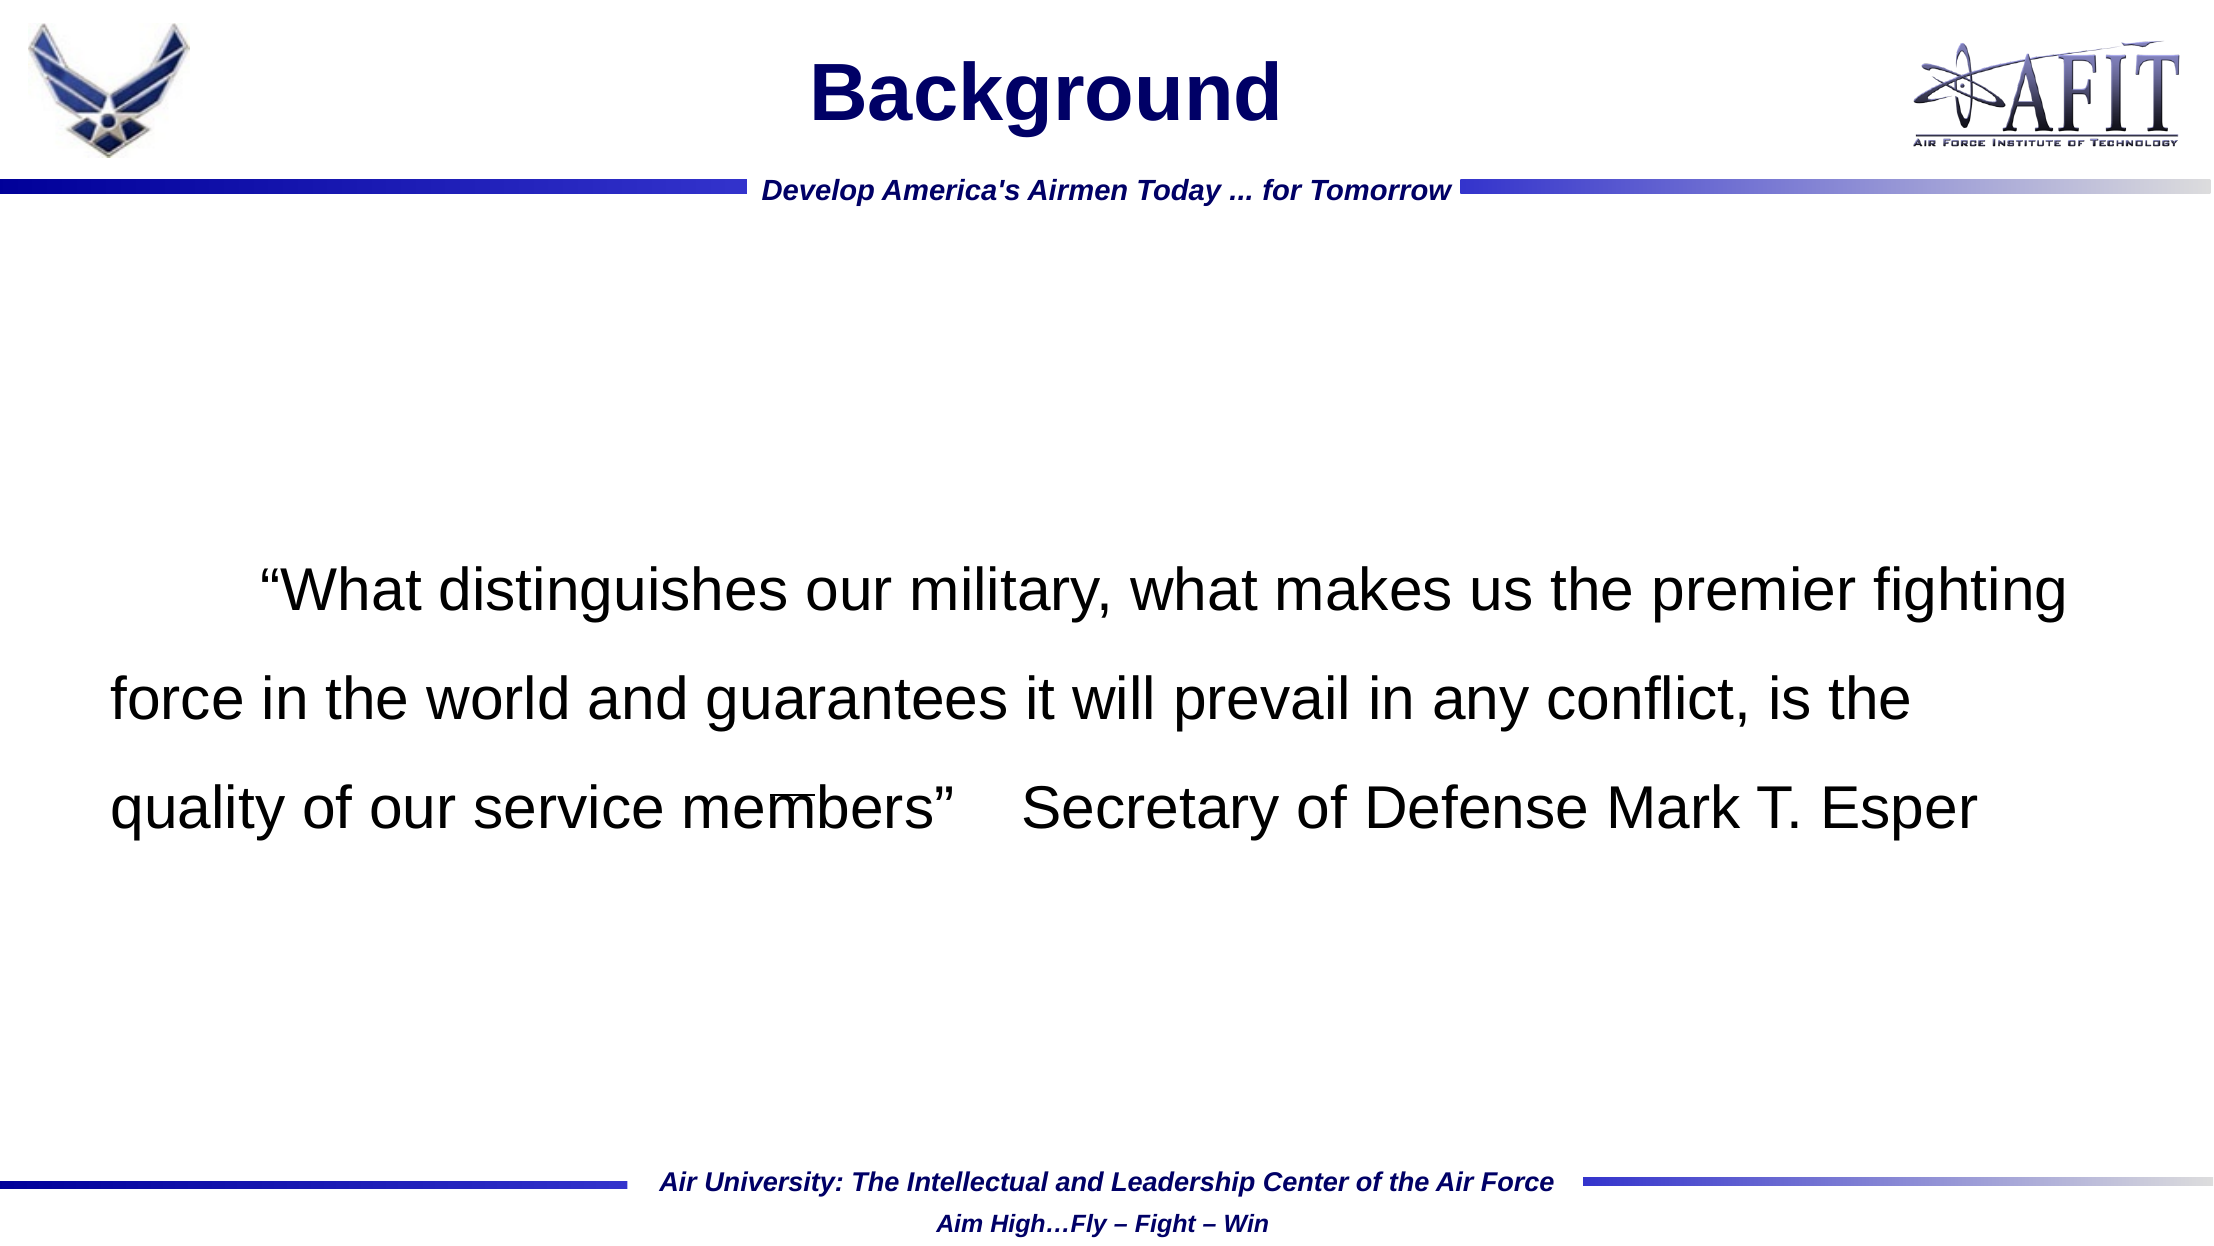

# Background

	“What distinguishes our military, what makes us the premier fighting force in the world and guarantees it will prevail in any conflict, is the quality of our service members”    Secretary of Defense Mark T. Esper